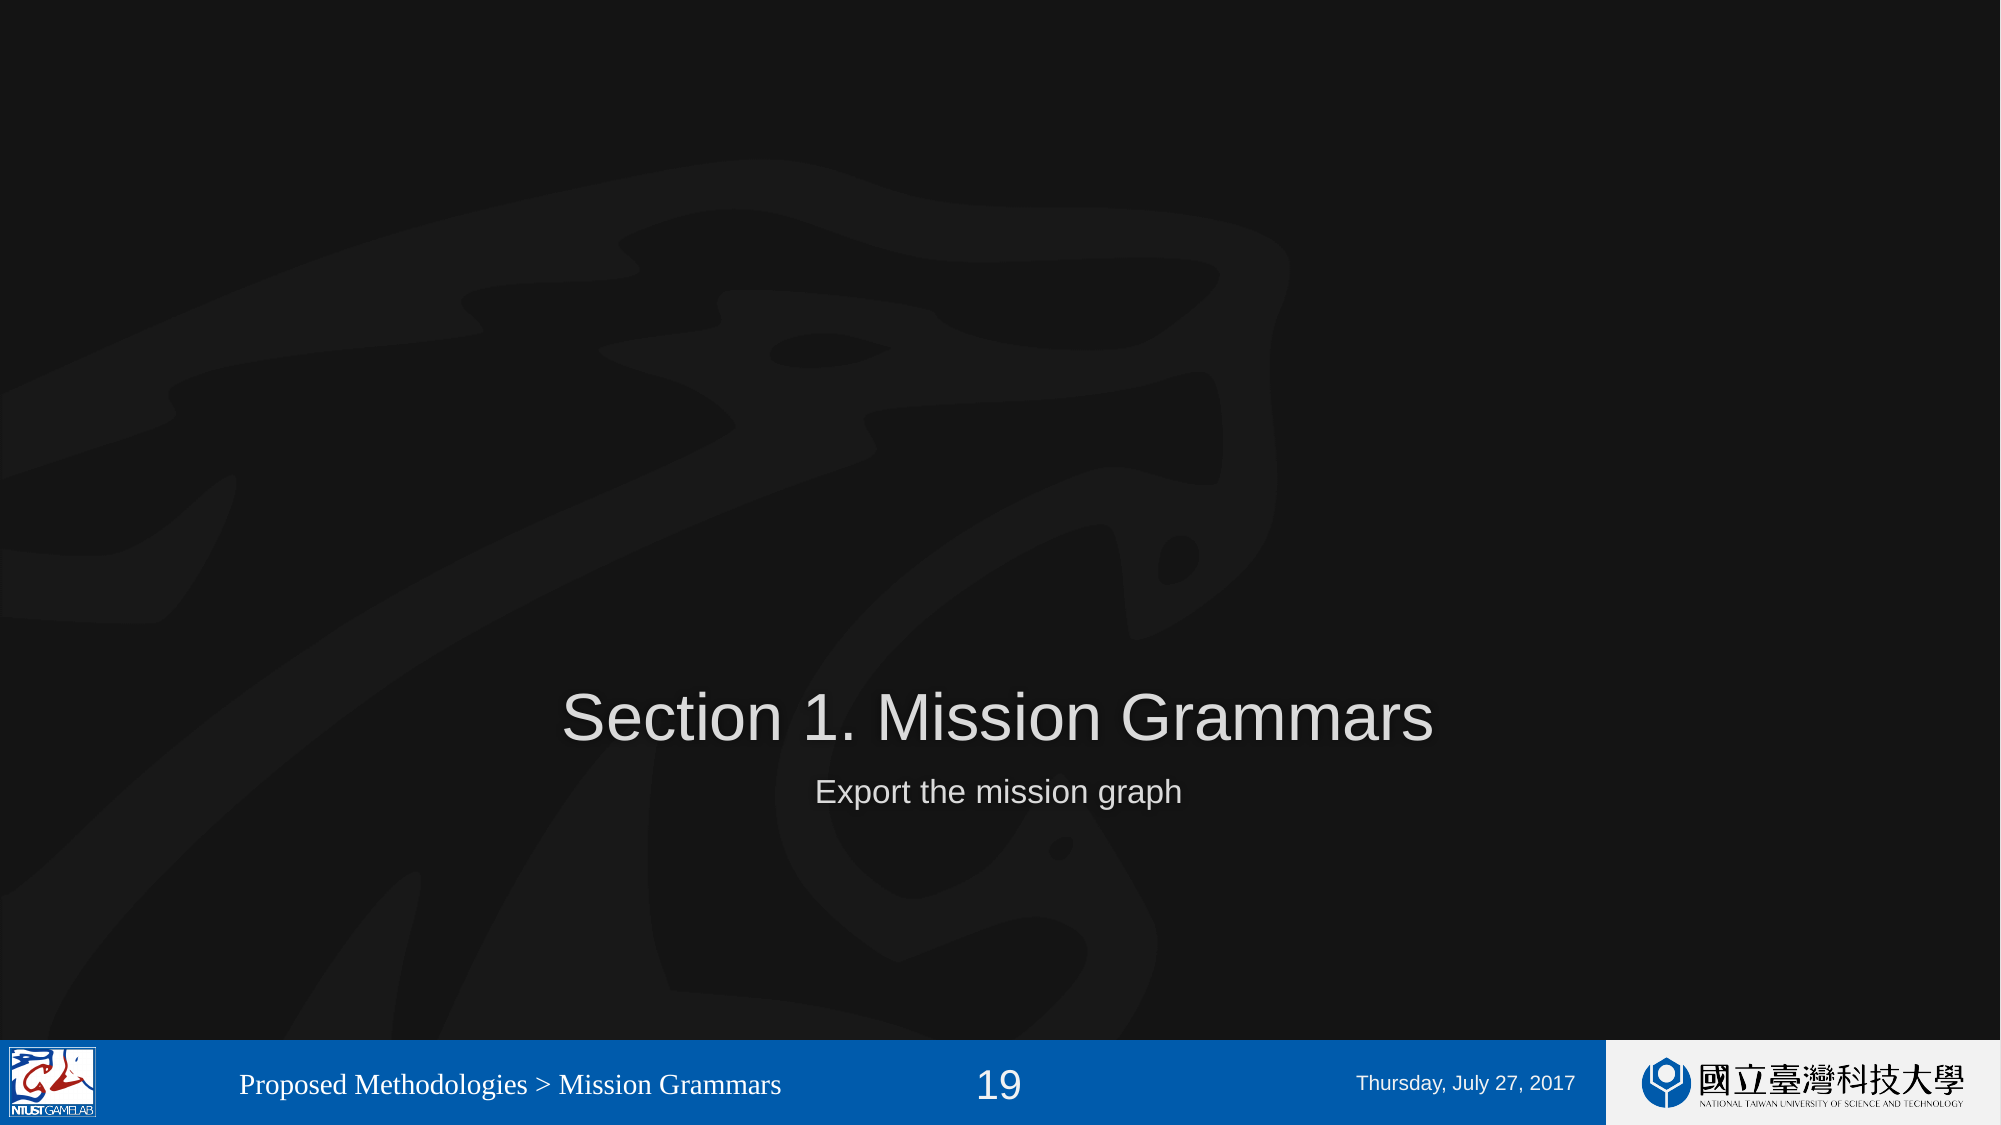

# Section 1. Mission Grammars
Export the mission graph
Proposed Methodologies > Mission Grammars
Thursday, July 27, 2017
19